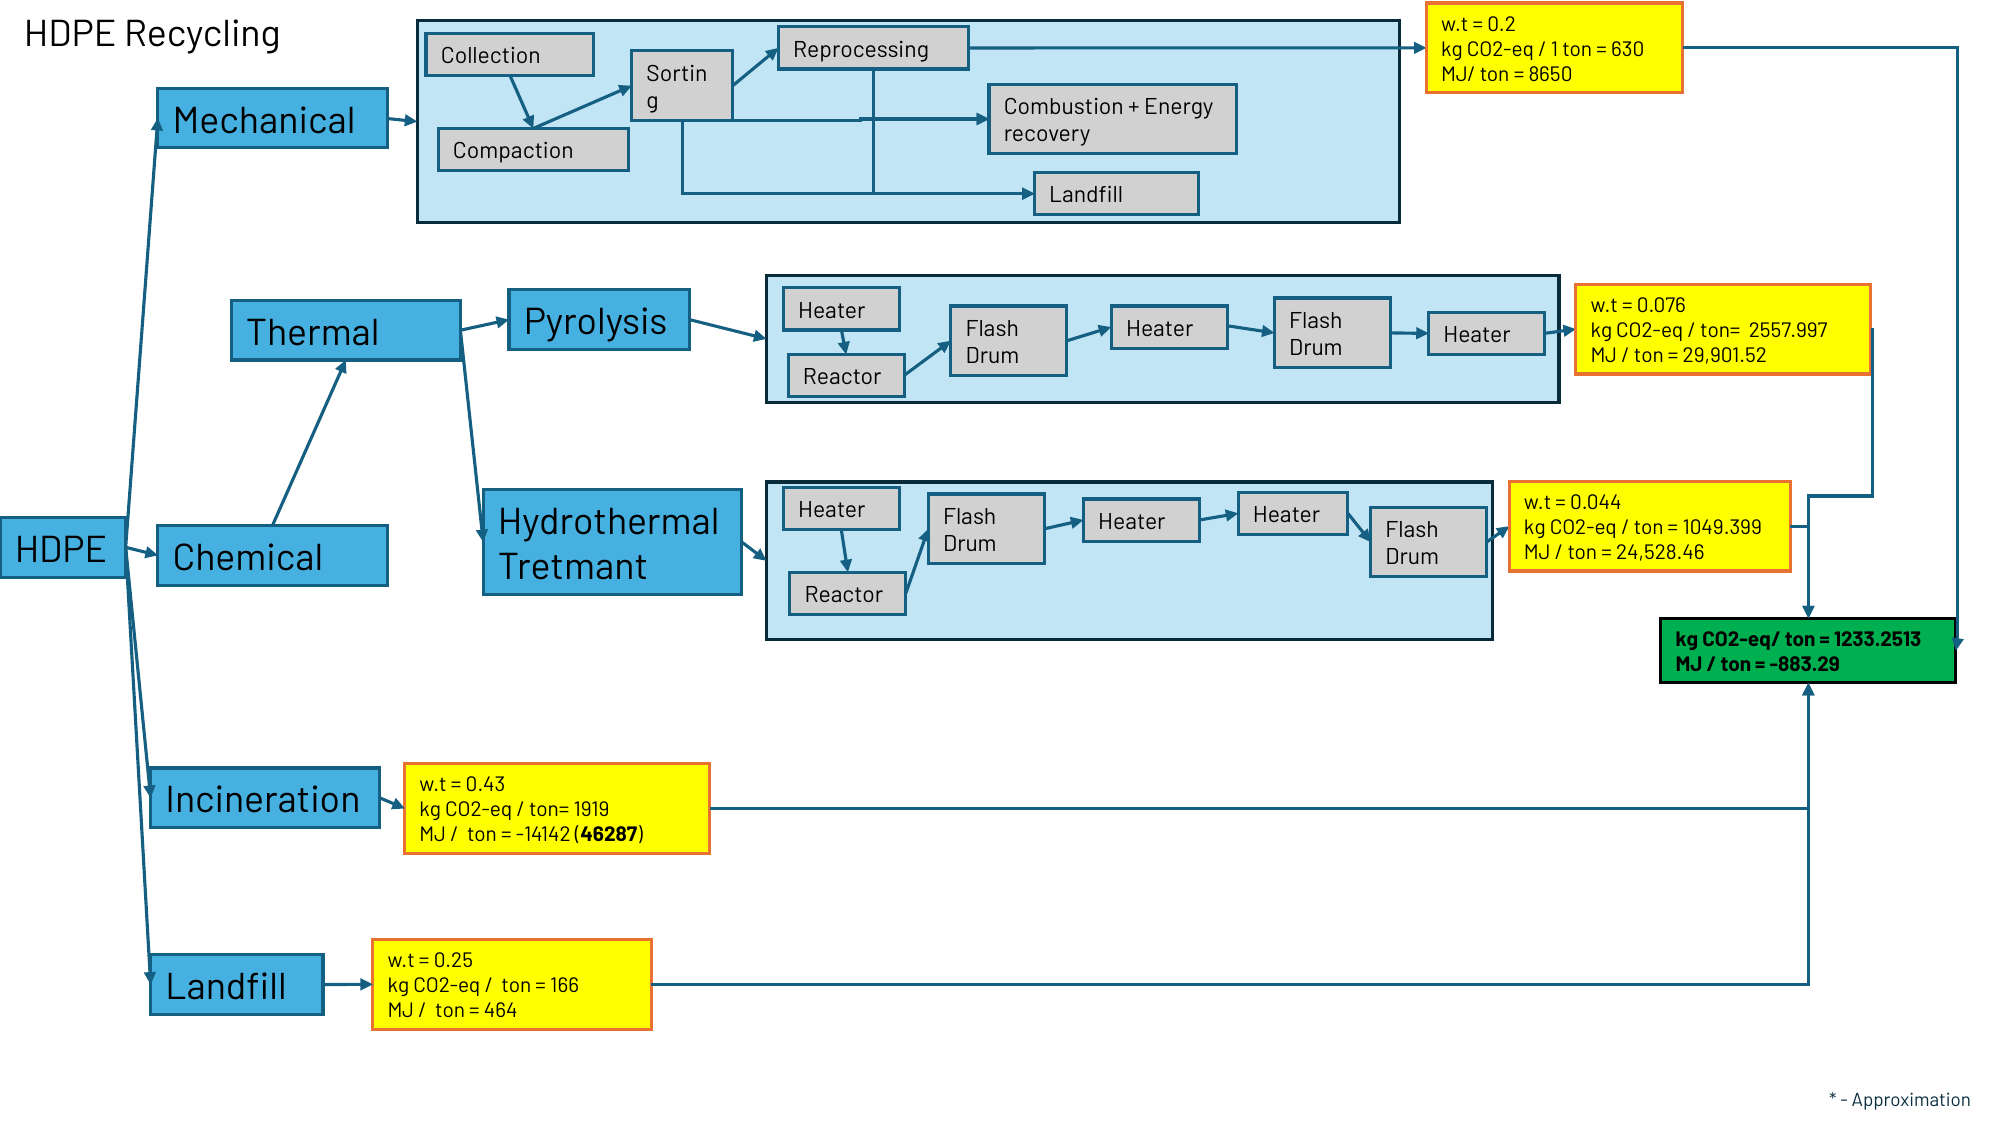

HDPE Recycling
w.t = 0.2
kg CO2-eq / 1 ton = 630
MJ/ ton = 8650

Reprocessing
Collection
Sorting
Combustion + Energy recovery
Mechanical
Compaction
Landfill

w.t = 0.076
kg CO2-eq / ton=  2557.997
MJ / ton = 29,901.52
Heater
Pyrolysis
Flash Drum
Thermal
Flash Drum
Heater
Heater
Reactor
w.t = 0.044
kg CO2-eq / ton = 1049.399
MJ / ton = 24,528.46

Heater
Hydrothermal Tretmant
Heater
Flash Drum
Heater
Flash Drum
HDPE
Chemical
Reactor
kg CO2-eq/ ton = 1233.2513
MJ / ton = -883.29
w.t = 0.43
kg CO2-eq / ton= 1919
MJ /  ton = -14142 (46287)
Incineration
w.t = 0.25
kg CO2-eq /  ton = 166
MJ /  ton = 464
Landfill
* - Approximation